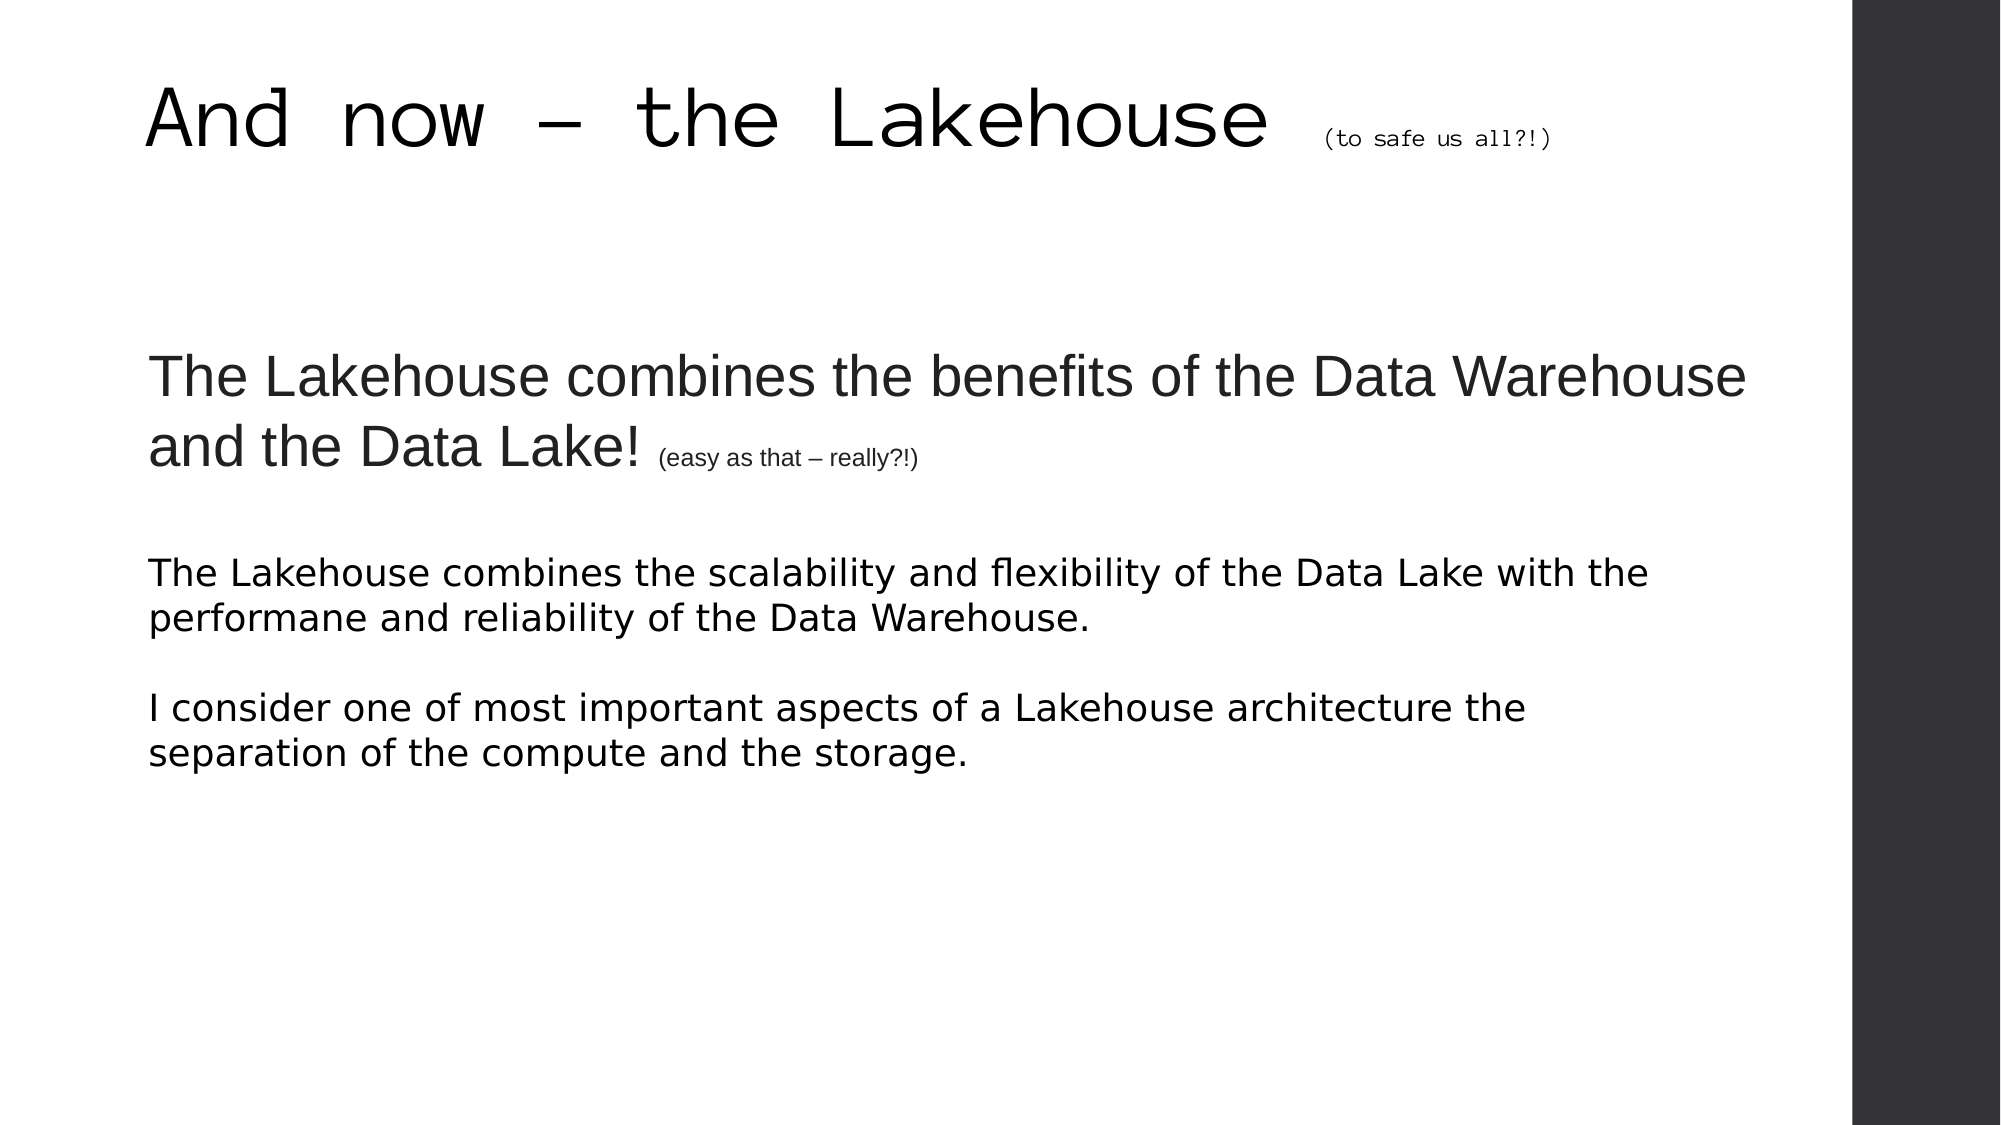

# And now - the Lakehouse (to safe us all?!)
The Lakehouse combines the benefits of the Data Warehouse and the Data Lake! (easy as that – really?!)
The Lakehouse combines the scalability and flexibility of the Data Lake with the performane and reliability of the Data Warehouse.

I consider one of most important aspects of a Lakehouse architecture the separation of the compute and the storage.